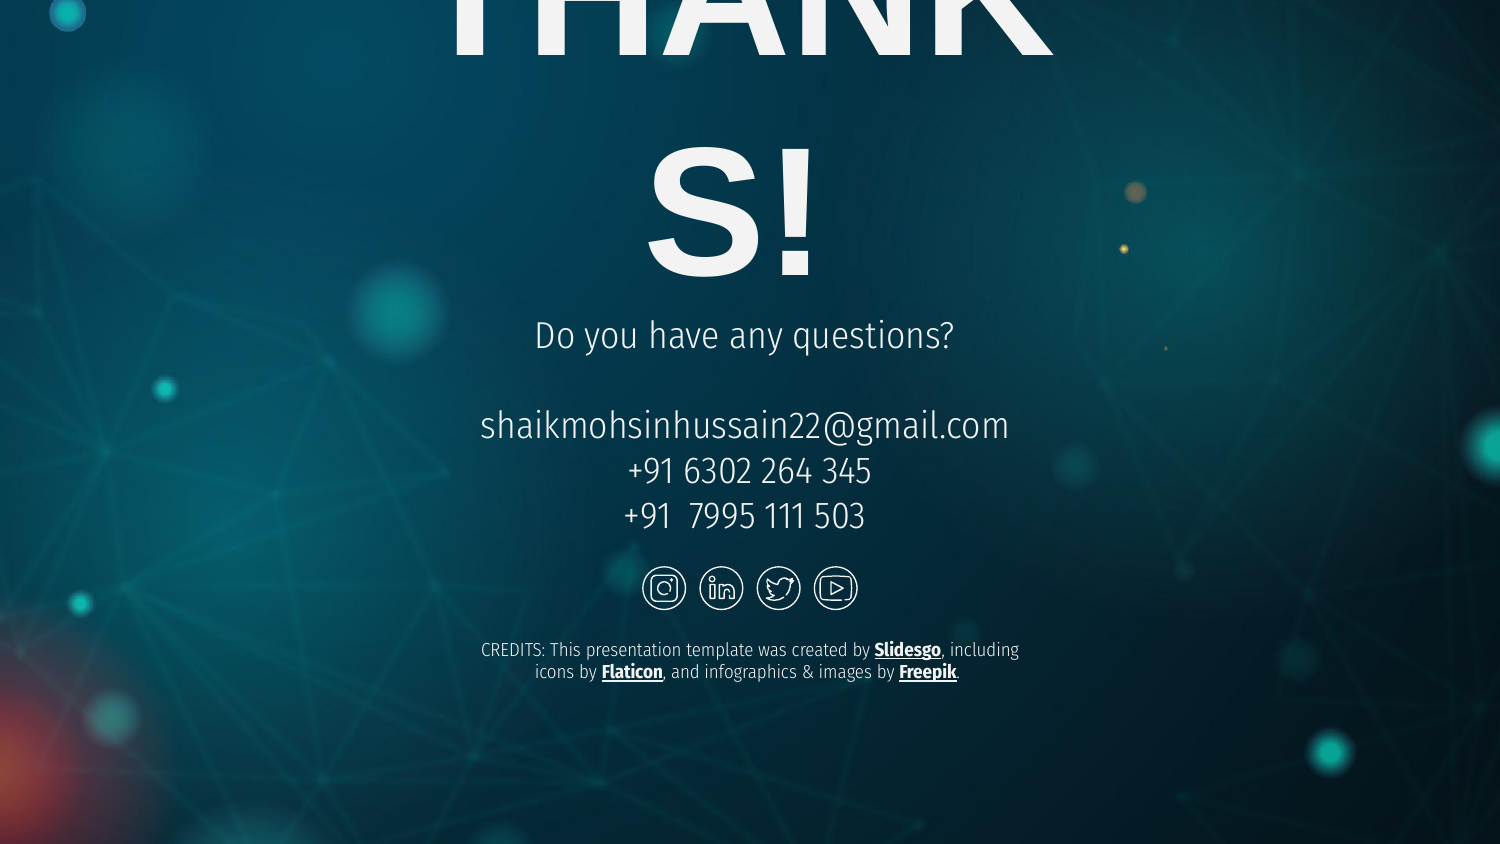

# THANKS!
Do you have any questions?

shaikmohsinhussain22@gmail.com
 +91 6302 264 345
+91  7995 111 503